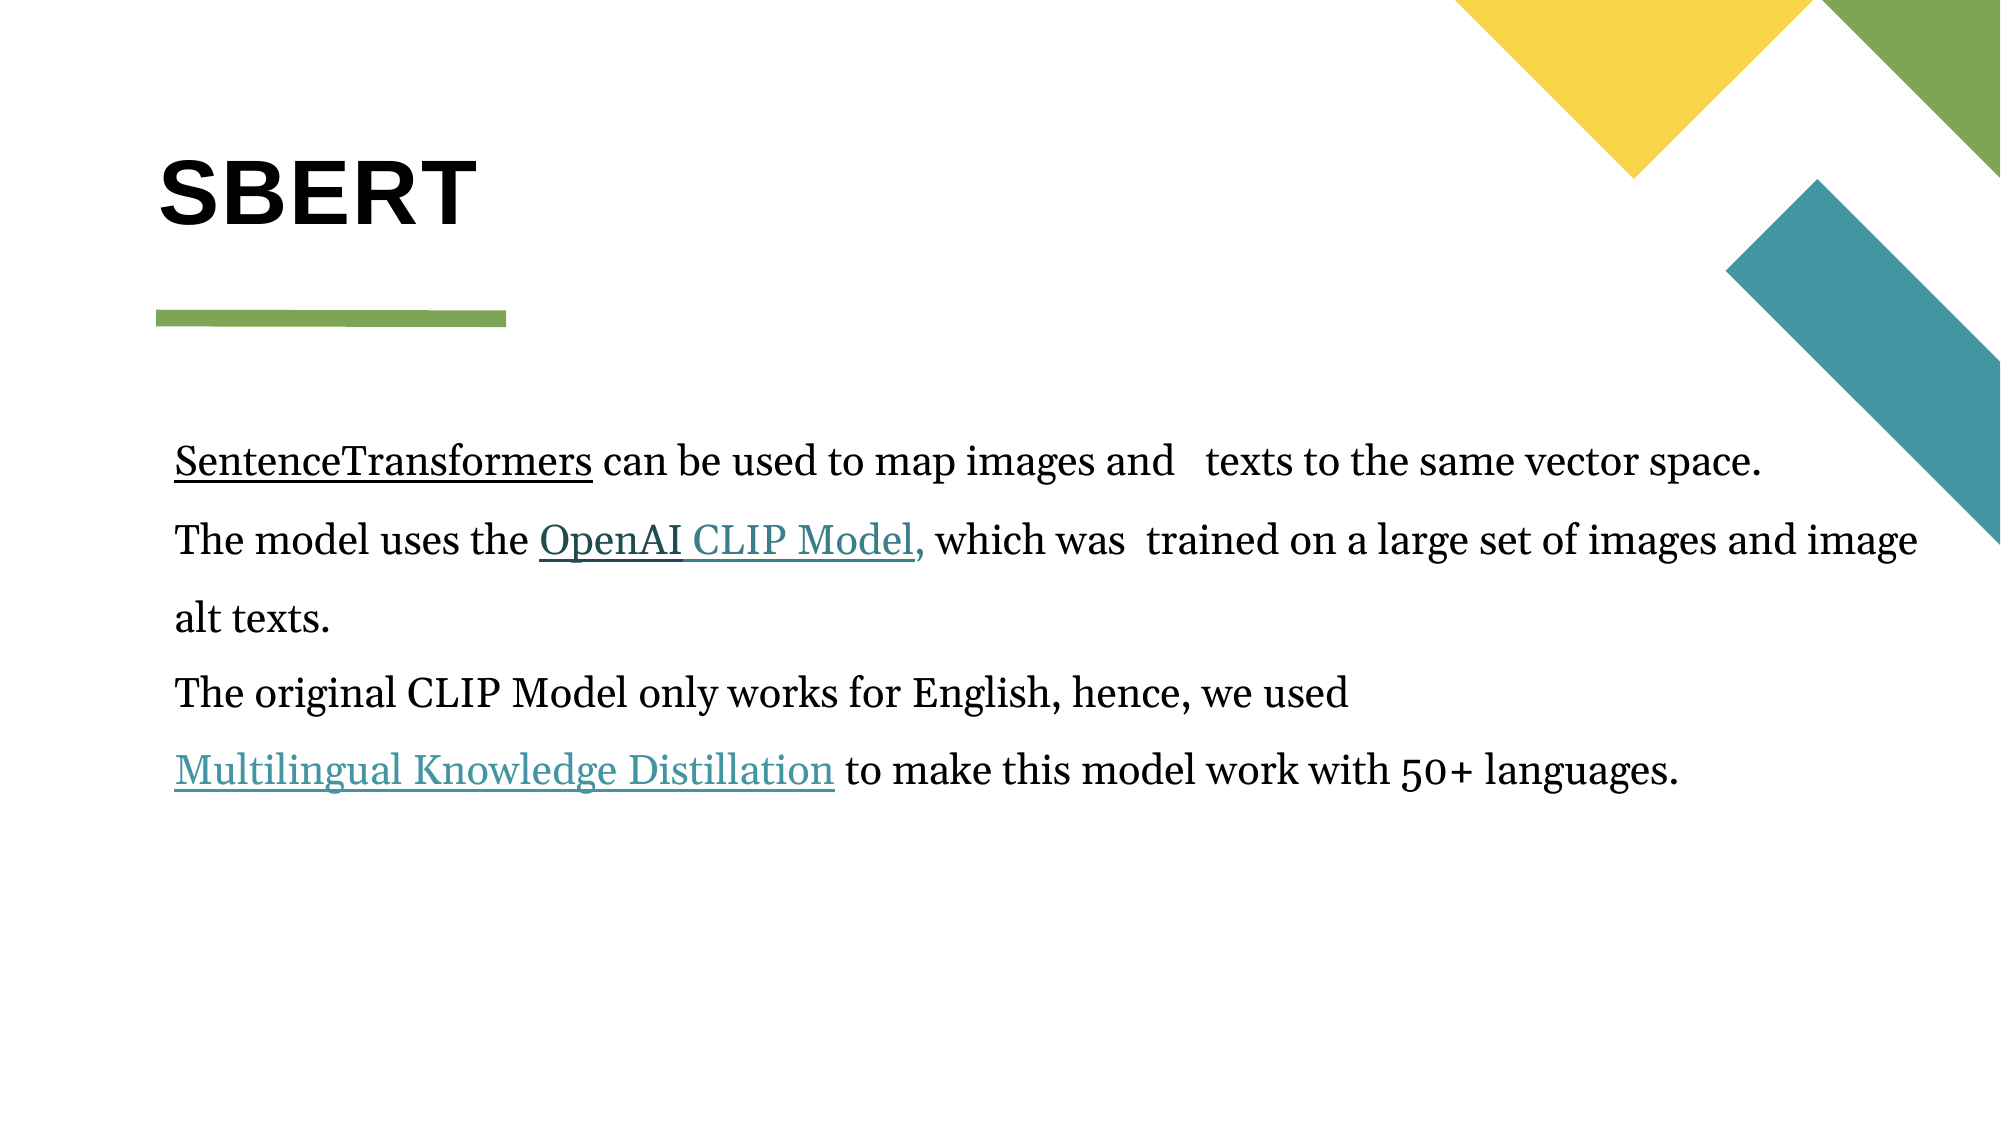

# SBERT
SentenceTransformers can be used to map images and   texts to the same vector space.
The model uses the OpenAI CLIP Model, which was  trained on a large set of images and image alt texts.
The original CLIP Model only works for English, hence, we used Multilingual Knowledge Distillation to make this model work with 50+ languages.